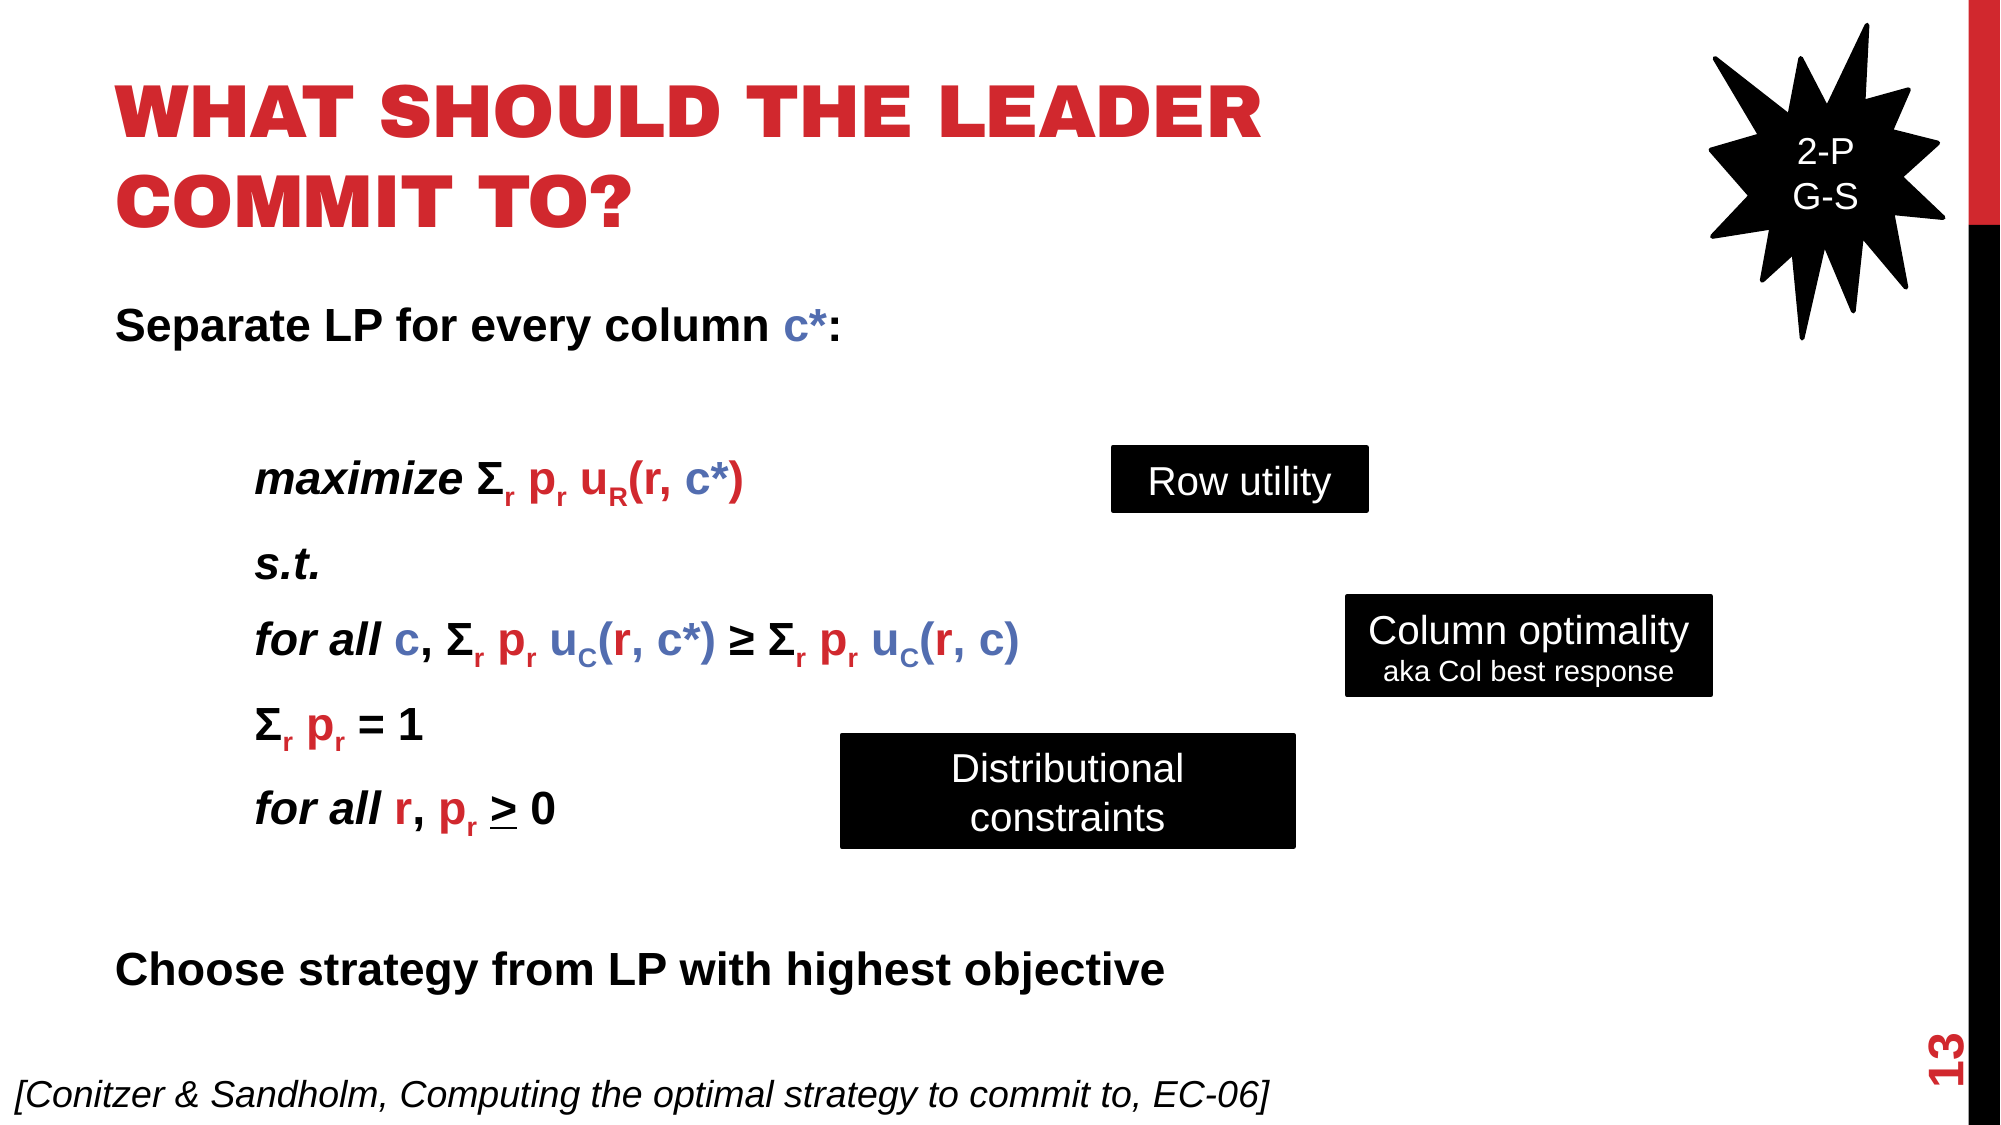

# What should the leader commit to?
2-P G-S
Separate LP for every column c*:

	maximize Σr pr uR(r, c*)
	s.t.
	for all c, Σr pr uC(r, c*) ≥ Σr pr uC(r, c)
	Σr pr = 1
	for all r, pr > 0

Choose strategy from LP with highest objective
Row utility
Column optimality aka Col best response
Distributional constraints
13
[Conitzer & Sandholm, Computing the optimal strategy to commit to, EC-06]